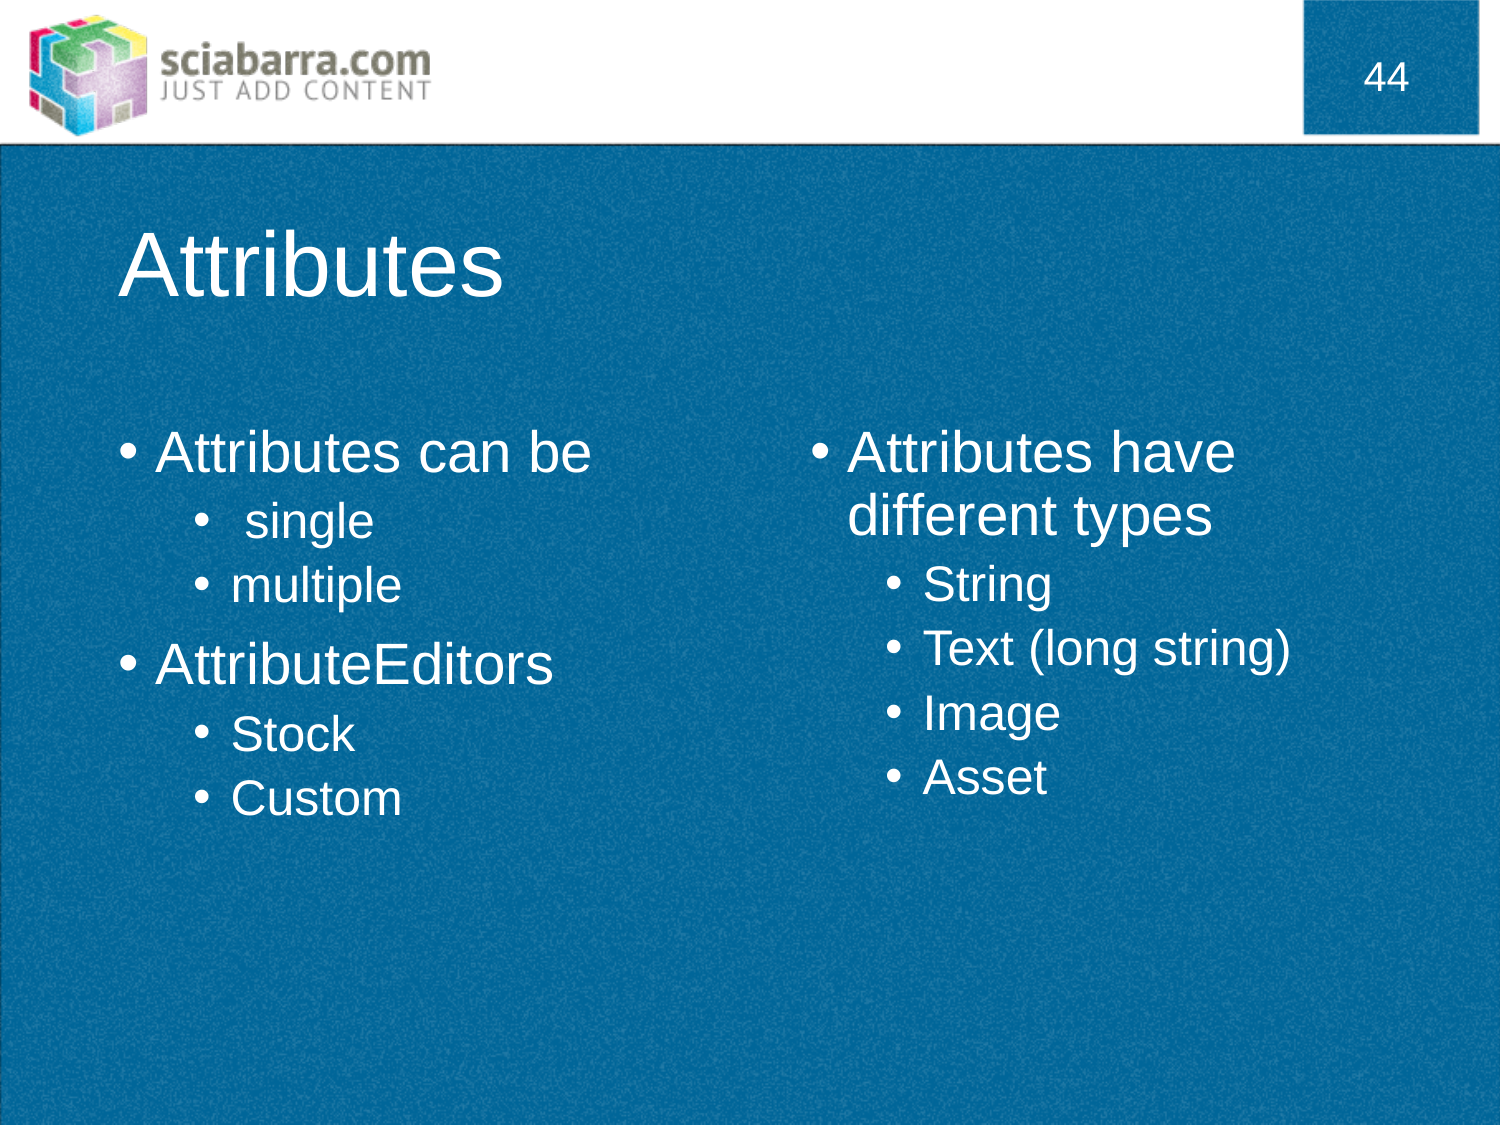

44
# Attributes
Attributes can be
 single
multiple
AttributeEditors
Stock
Custom
Attributes have different types
String
Text (long string)
Image
Asset